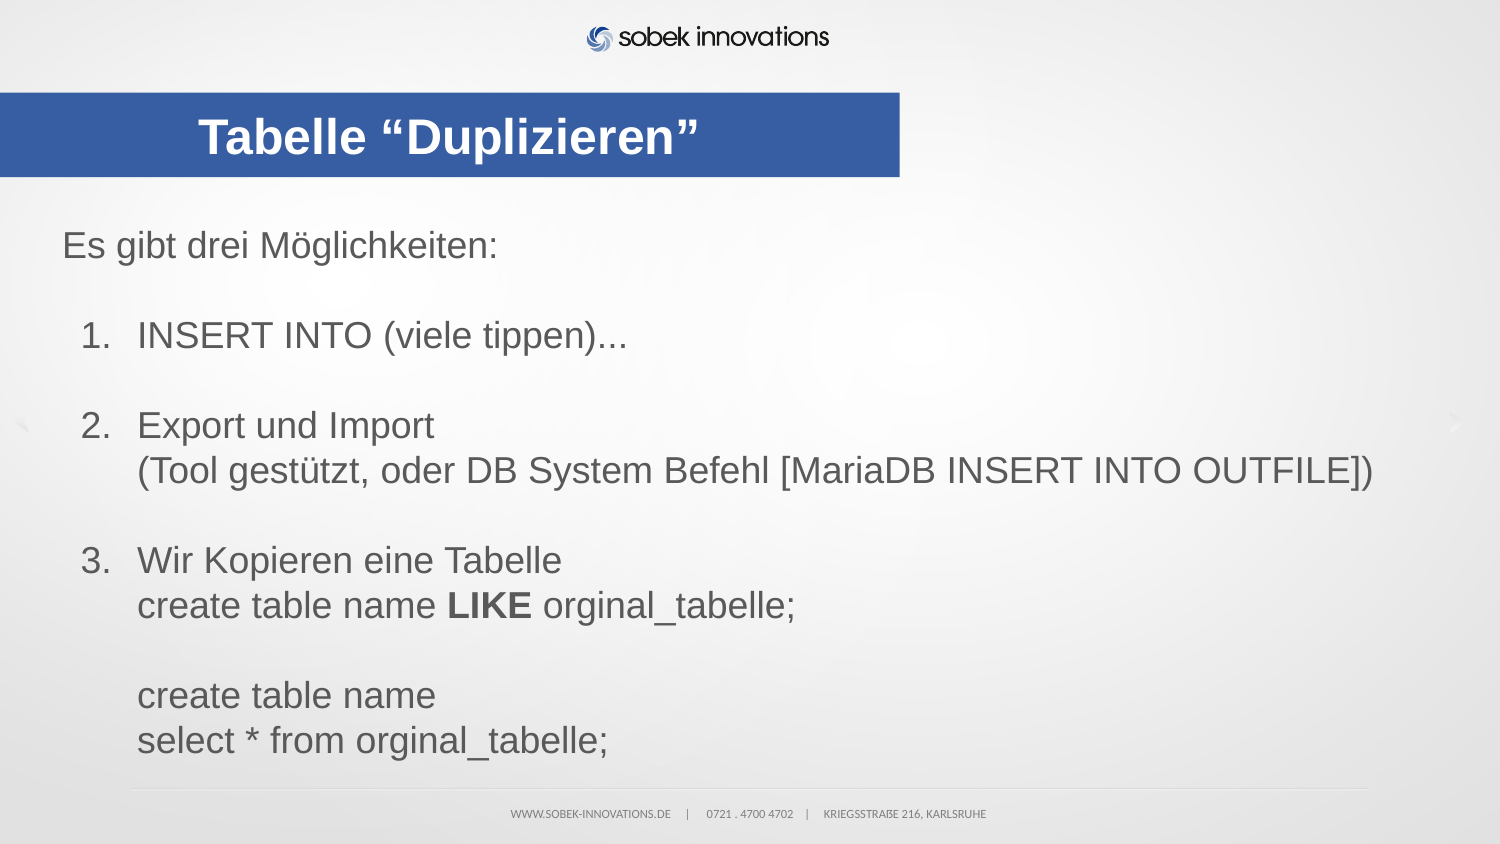

# Tabelle “Duplizieren”
Es gibt drei Möglichkeiten:

INSERT INTO (viele tippen)...
Export und Import
(Tool gestützt, oder DB System Befehl [MariaDB INSERT INTO OUTFILE])
Wir Kopieren eine Tabelle
create table name LIKE orginal_tabelle;
create table name
select * from orginal_tabelle;